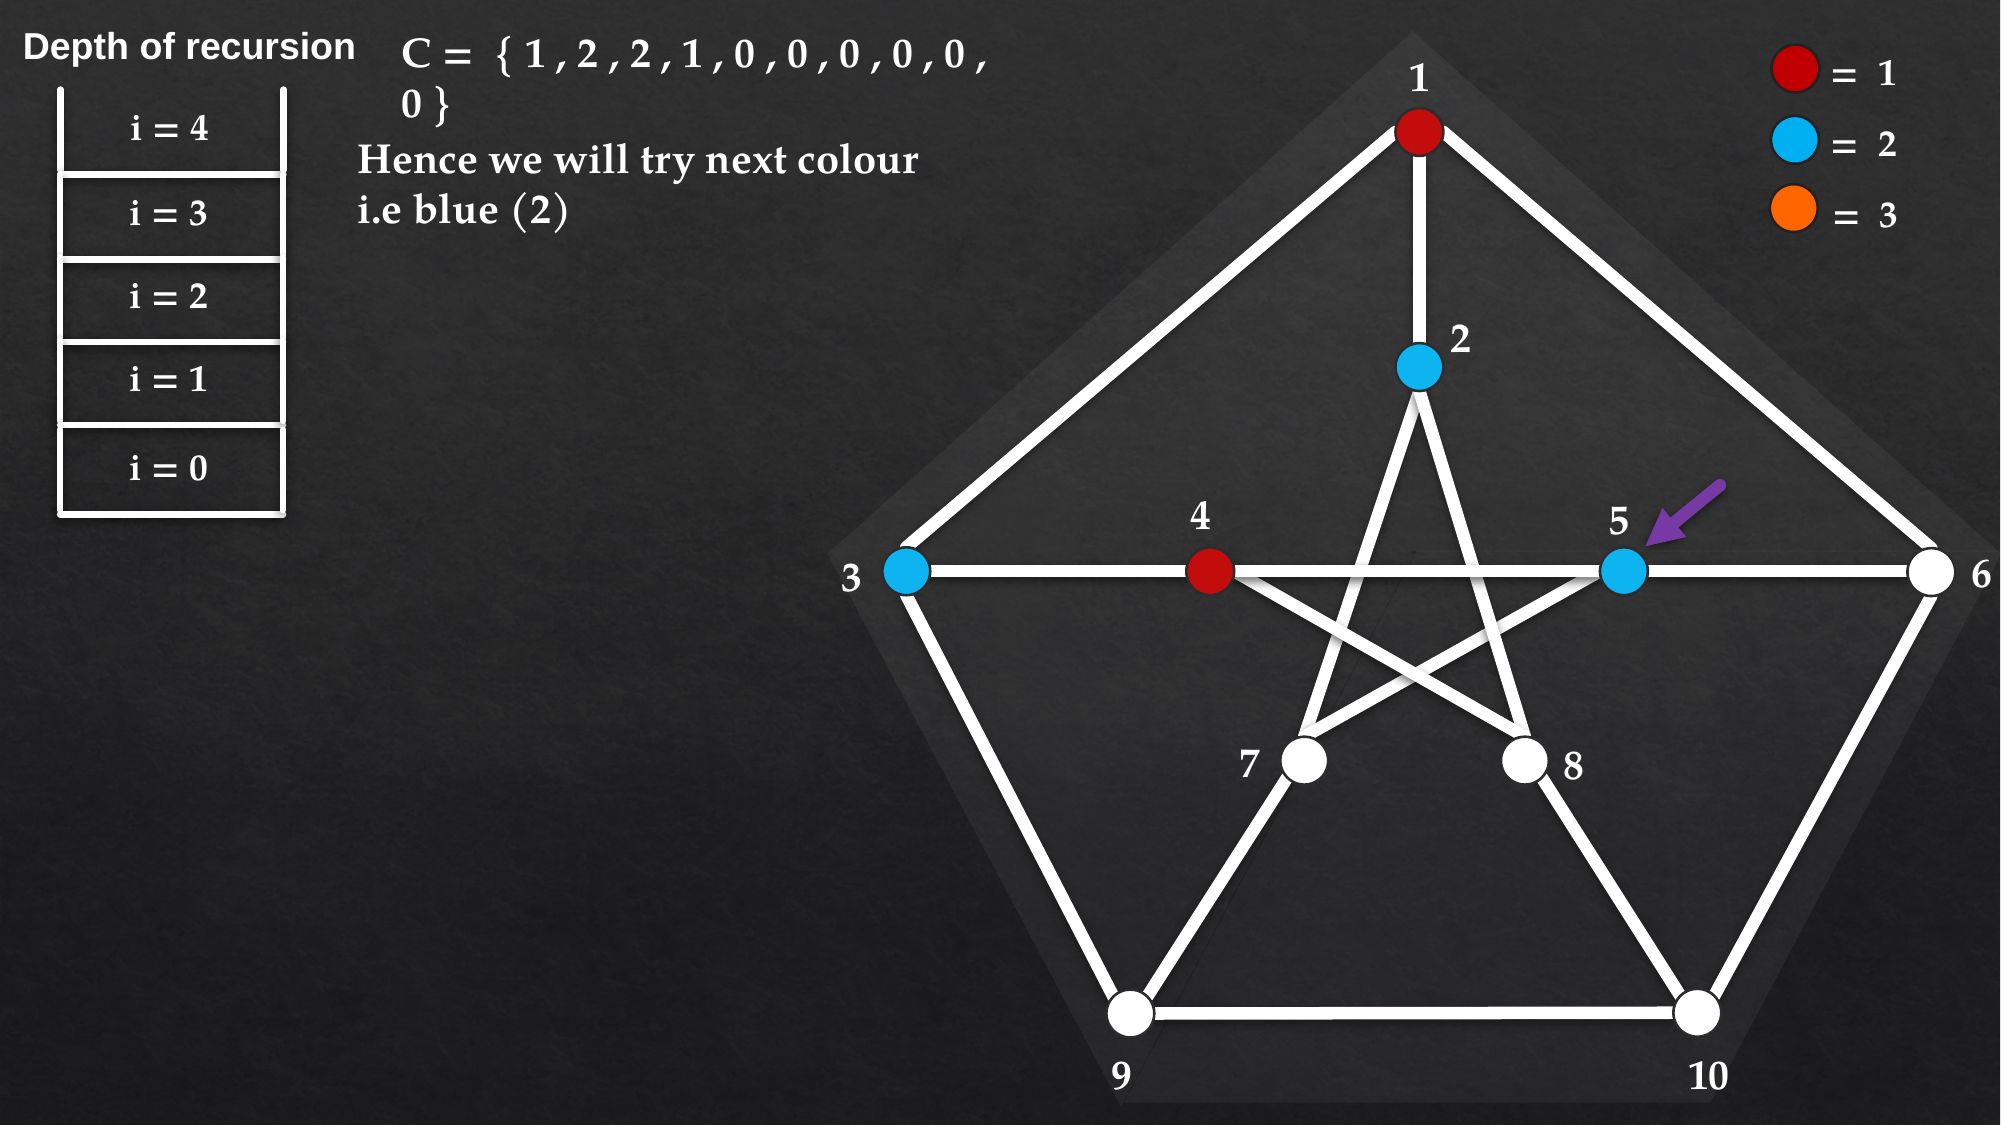

Depth of recursion
C =  { 1 , 2 , 2 , 1 , 0 , 0 , 0 , 0 , 0 , 0 }

=  1
1

i = 4

=  2

Hence we will try next colour
i.e blue (2)
i = 3
=  3

i = 2
2

i = 1
i = 0
4
5
6
3

7
8

9
10